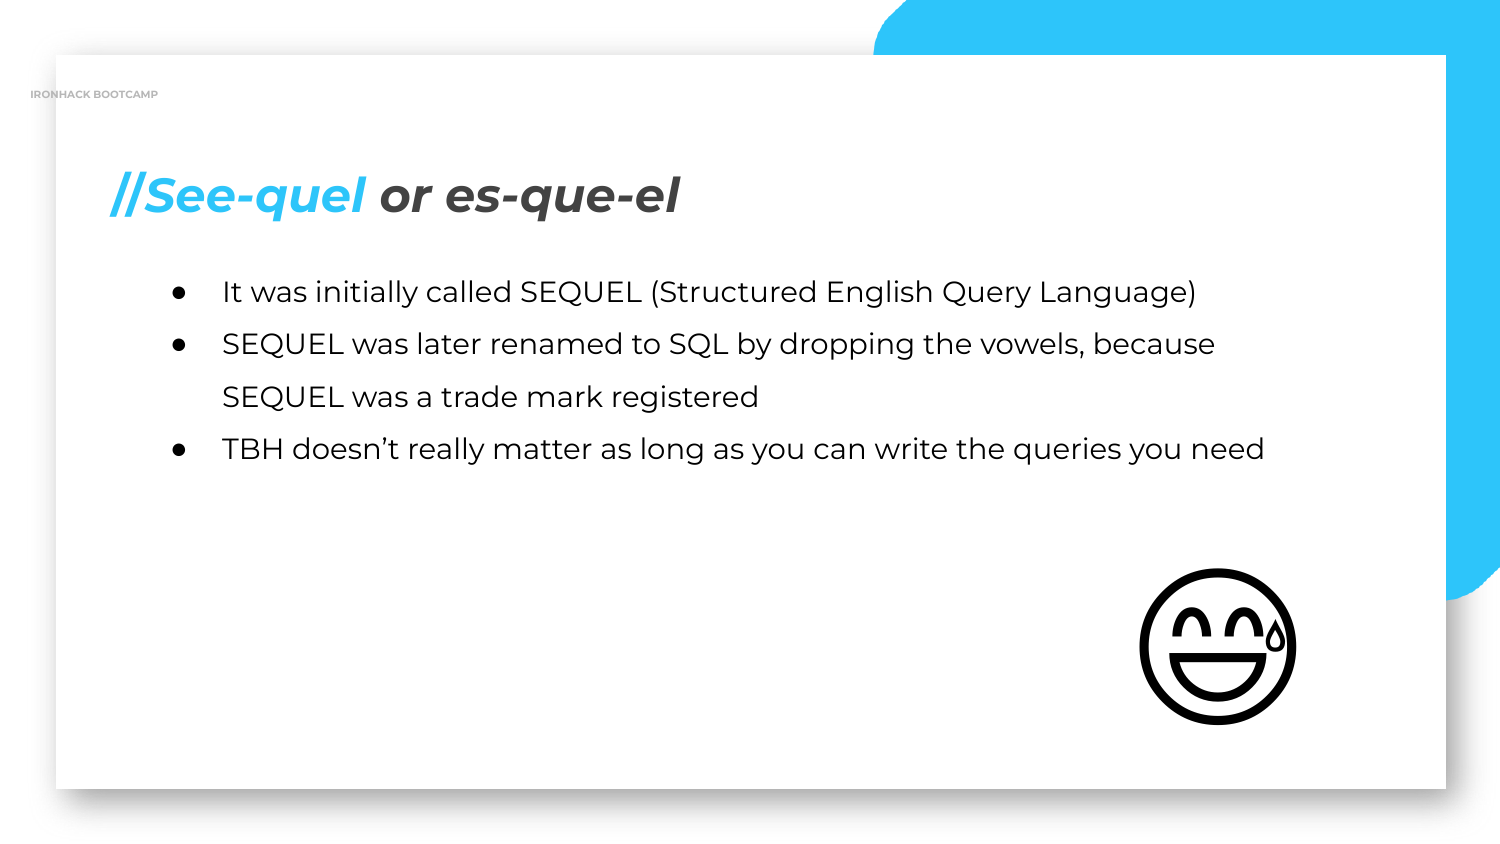

IRONHACK BOOTCAMP
//See-quel or es-que-el
It was initially called SEQUEL (Structured English Query Language)
SEQUEL was later renamed to SQL by dropping the vowels, because SEQUEL was a trade mark registered
TBH doesn’t really matter as long as you can write the queries you need
😅